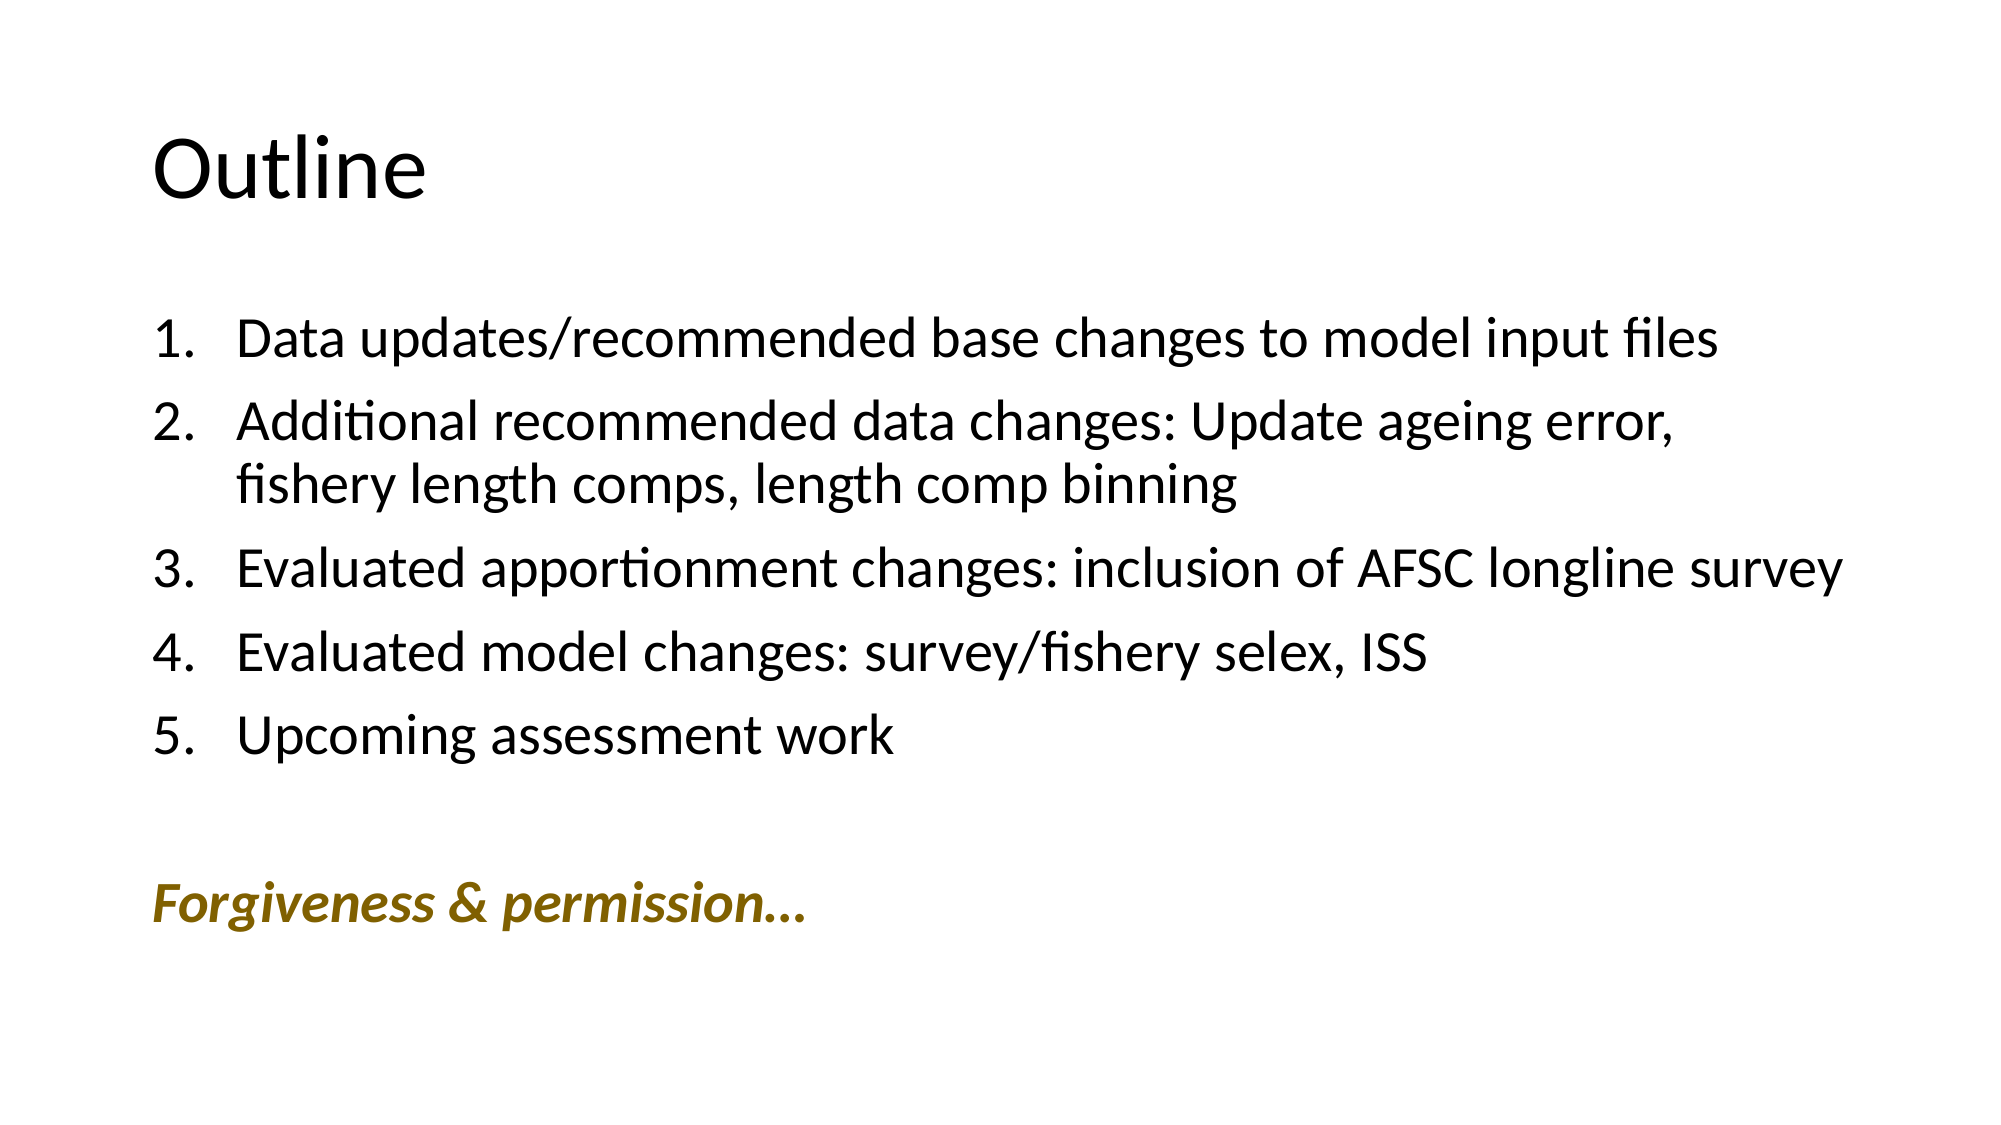

# Outline
Data updates/recommended base changes to model input files
Additional recommended data changes: Update ageing error, fishery length comps, length comp binning
Evaluated apportionment changes: inclusion of AFSC longline survey
Evaluated model changes: survey/fishery selex, ISS
Upcoming assessment work

Forgiveness & permission…